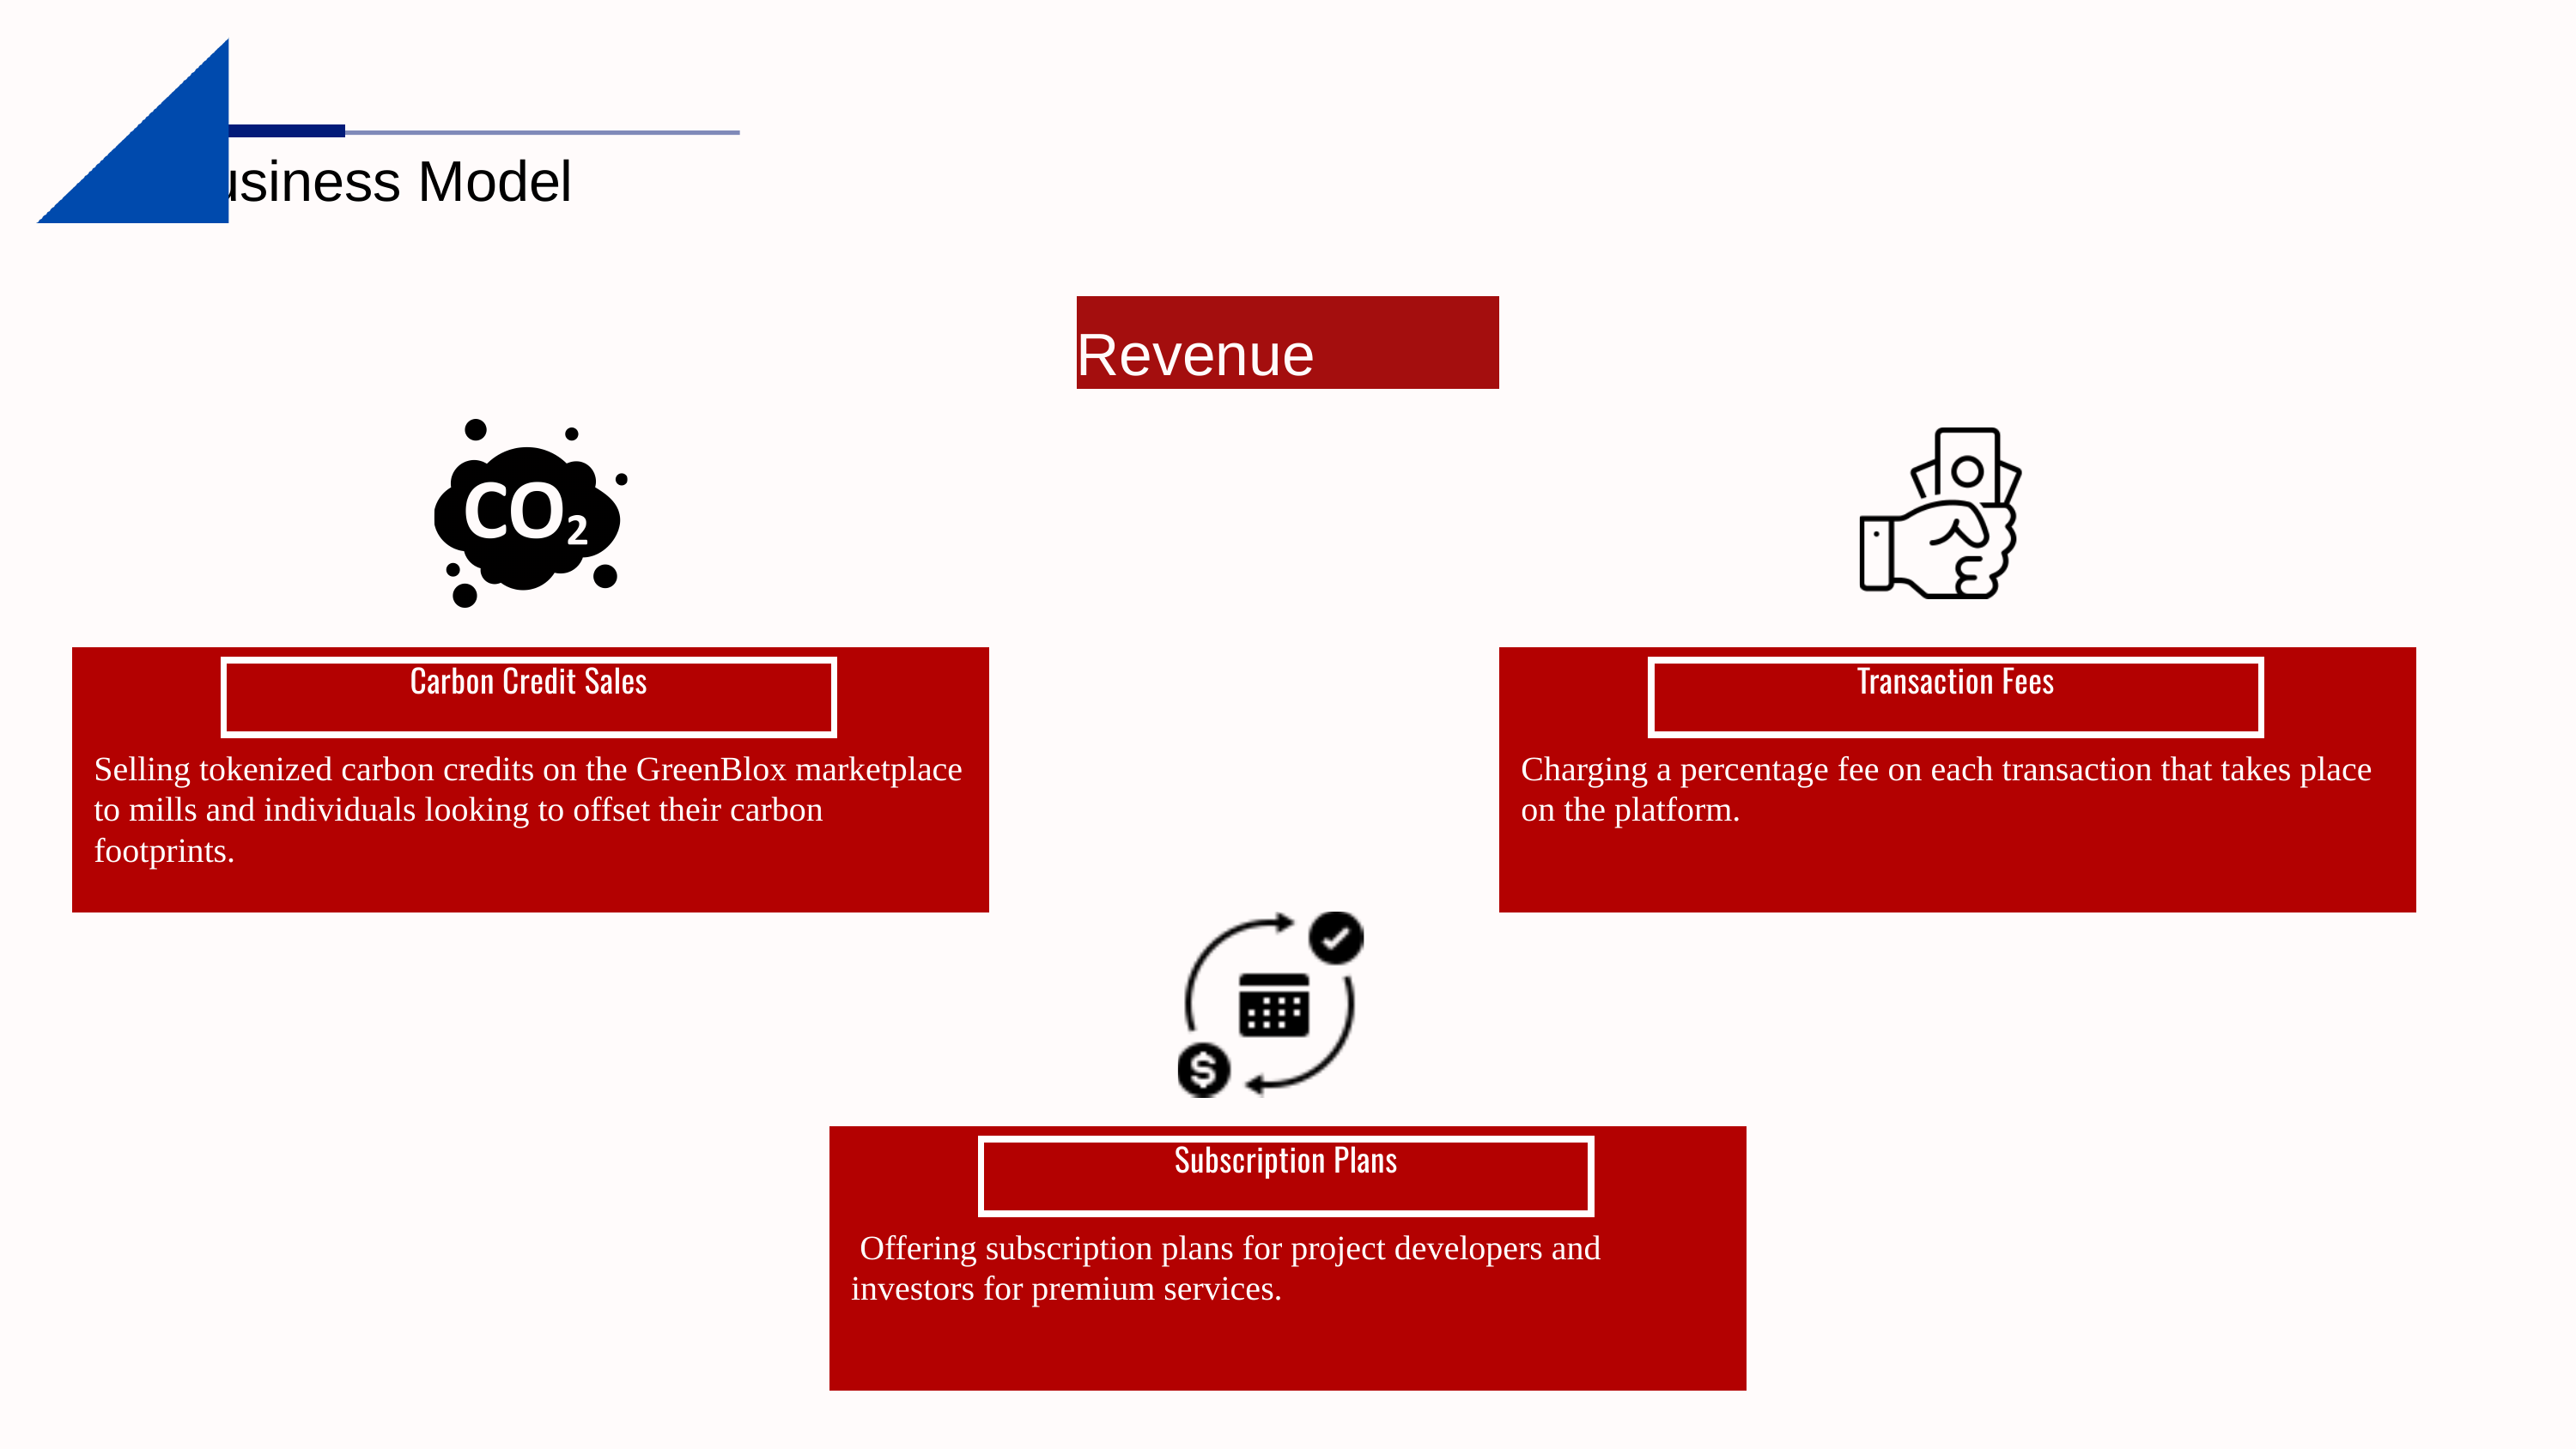

Business Model

Revenue Stream

Carbon Credit Sales

Transaction Fees
Selling tokenized carbon credits on the GreenBlox marketplace to mills and individuals looking to offset their carbon footprints.
Charging a percentage fee on each transaction that takes place on the platform.

Subscription Plans
 Offering subscription plans for project developers and investors for premium services.